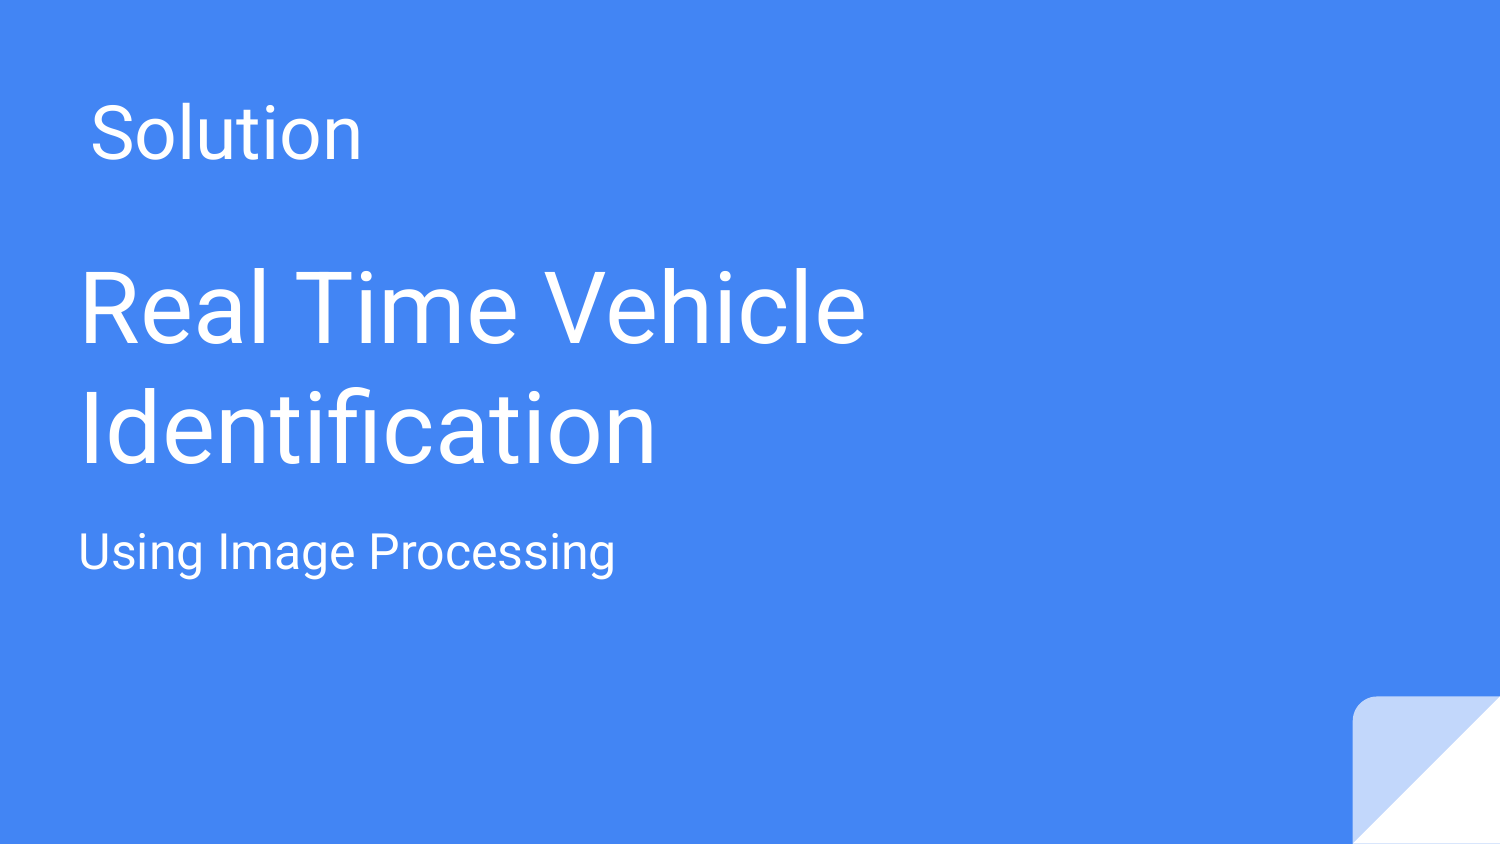

Solution
Real Time Vehicle Identification
Using Image Processing